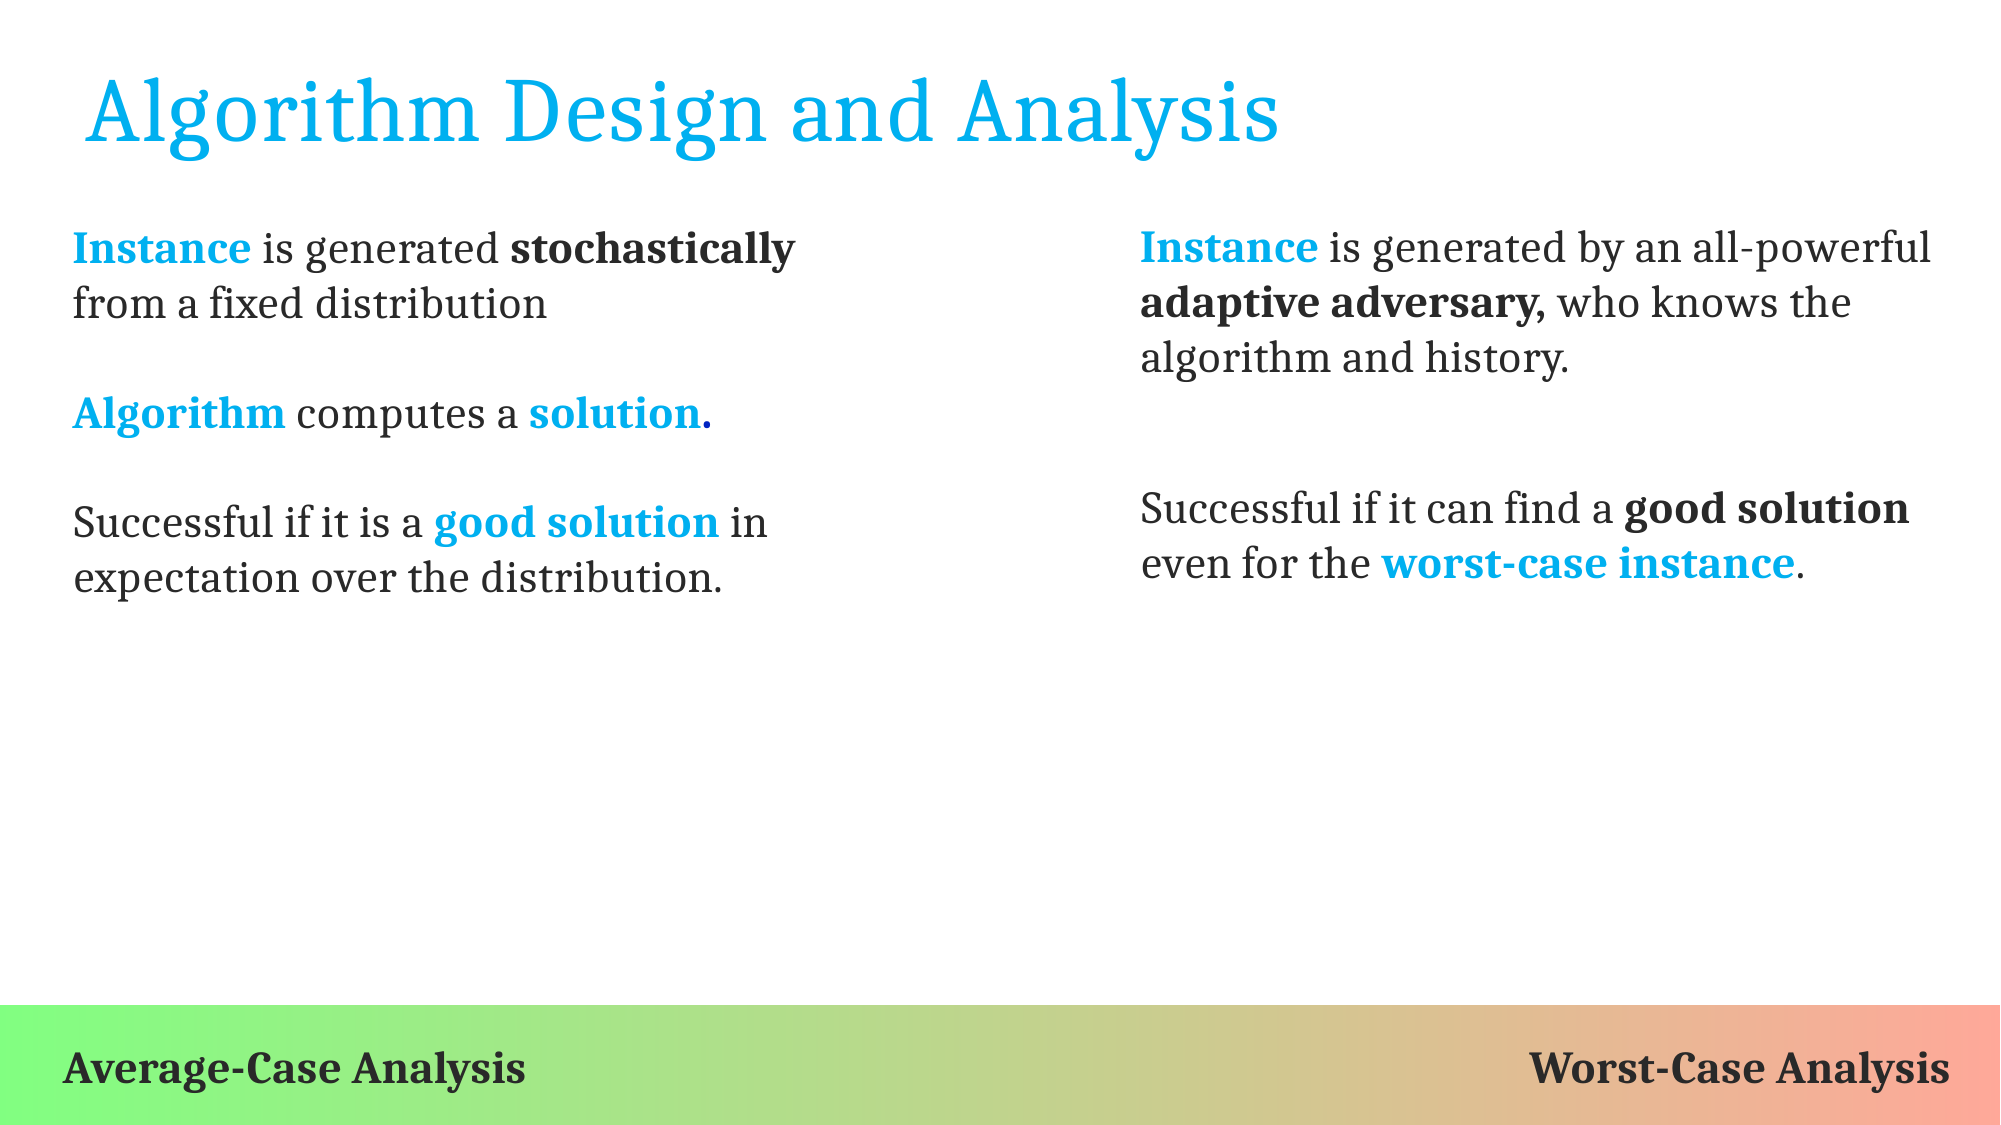

# Algorithm Design and Analysis
Instance is generated by an all-powerful adaptive adversary, who knows the algorithm and history.

Successful if it can find a good solution even for the worst-case instance.
Instance is generated stochastically from a fixed distribution

Algorithm computes a solution.

Successful if it is a good solution in expectation over the distribution.

Worst-Case Analysis
Average-Case Analysis